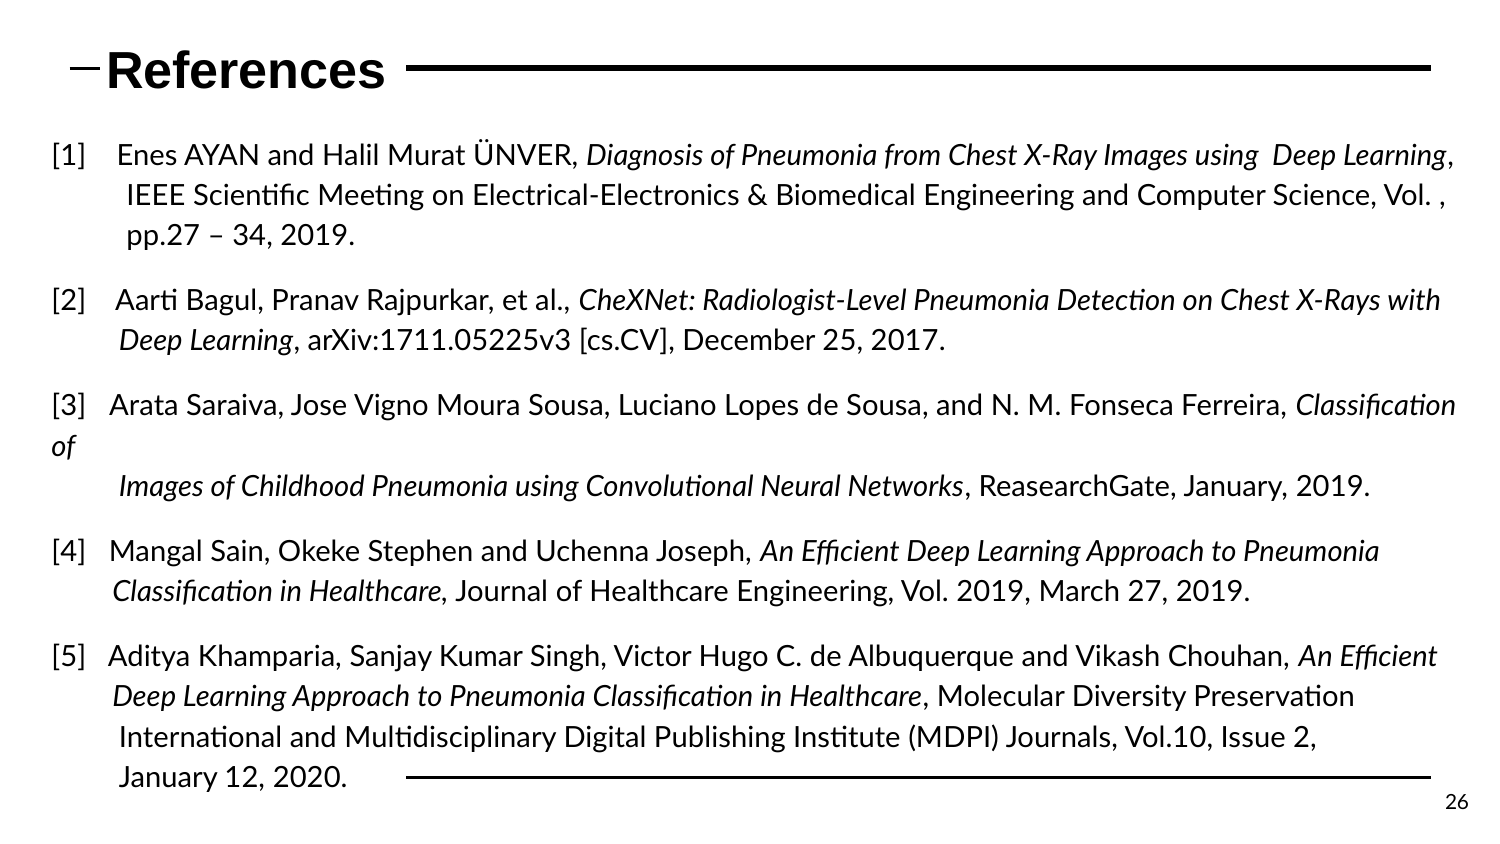

# References
[1]    Enes AYAN and Halil Murat ÜNVER, Diagnosis of Pneumonia from Chest X-Ray Images using  Deep Learning,
          IEEE Scientific Meeting on Electrical-Electronics & Biomedical Engineering and Computer Science, Vol. ,
          pp.27 – 34, 2019.
[2]    Aarti Bagul, Pranav Rajpurkar, et al., CheXNet: Radiologist-Level Pneumonia Detection on Chest X-Rays with
          Deep Learning, arXiv:1711.05225v3 [cs.CV], December 25, 2017.
[3]   Arata Saraiva, Jose Vigno Moura Sousa, Luciano Lopes de Sousa, and N. M. Fonseca Ferreira, Classification of
          Images of Childhood Pneumonia using Convolutional Neural Networks, ReasearchGate, January, 2019.
[4]   Mangal Sain, Okeke Stephen and Uchenna Joseph, An Efficient Deep Learning Approach to Pneumonia
         Classification in Healthcare, Journal of Healthcare Engineering, Vol. 2019, March 27, 2019.
[5]   Aditya Khamparia, Sanjay Kumar Singh, Victor Hugo C. de Albuquerque and Vikash Chouhan, An Efficient
         Deep Learning Approach to Pneumonia Classification in Healthcare, Molecular Diversity Preservation
         International and Multidisciplinary Digital Publishing Institute (MDPI) Journals, Vol.10, Issue 2,
         January 12, 2020.

26